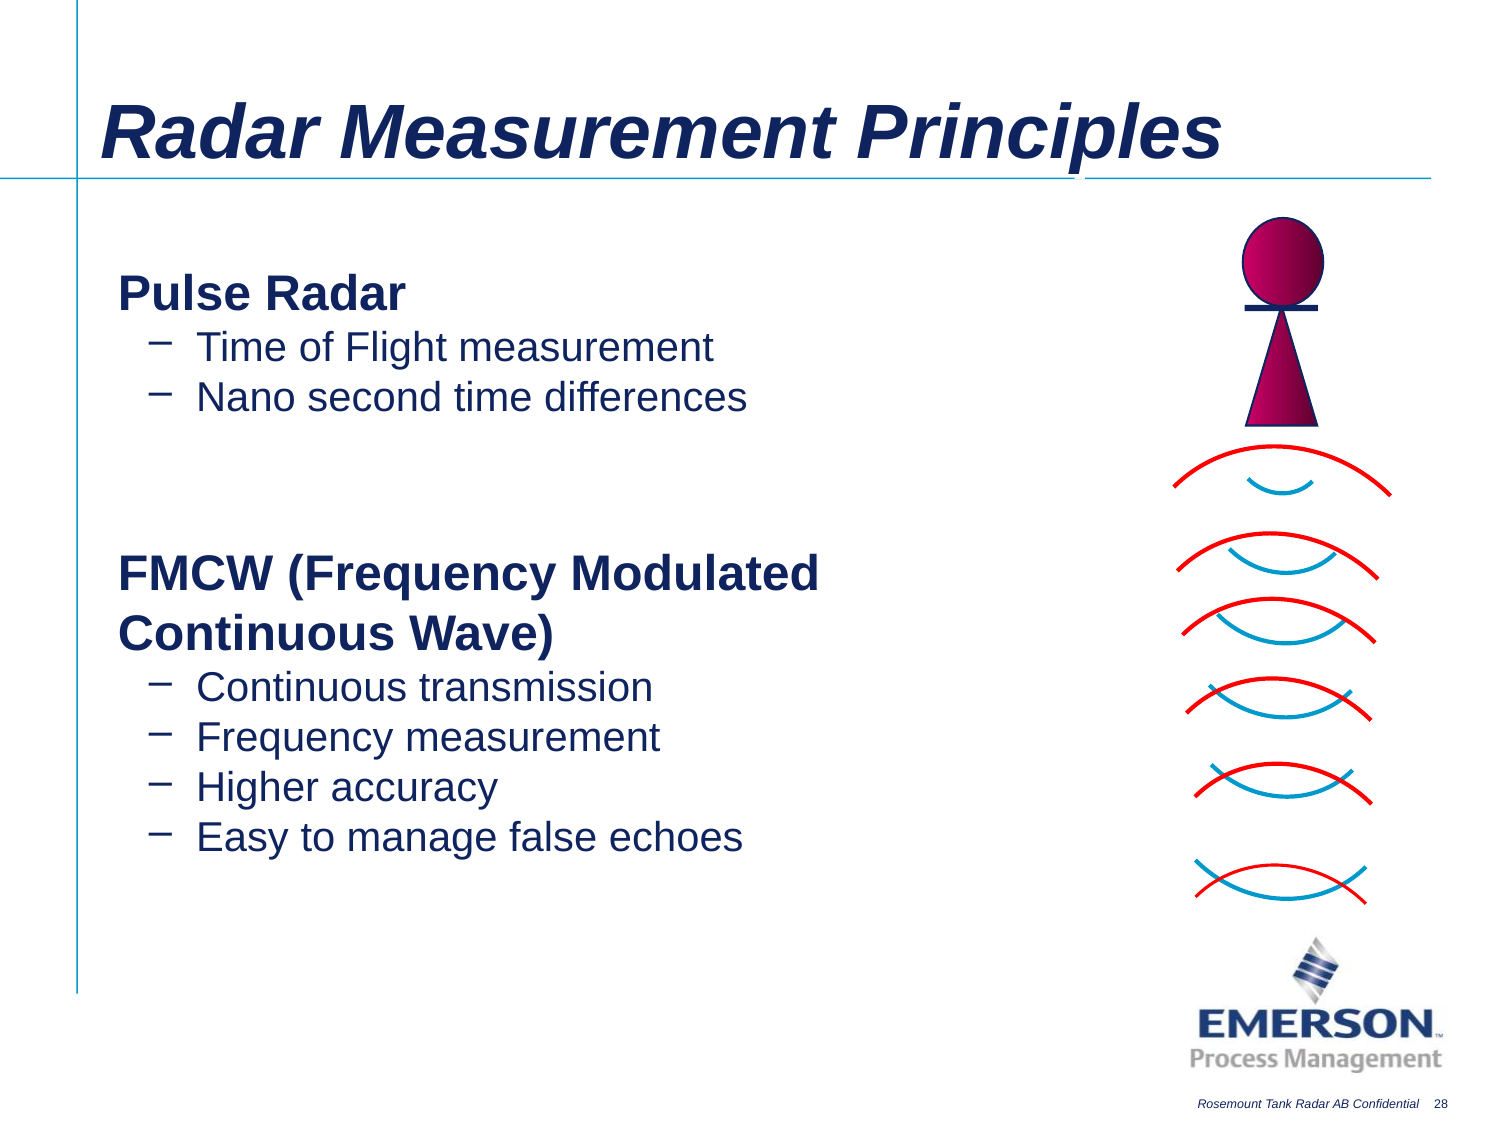

# Radar Measurement Principles
Pulse Radar
Time of Flight measurement
Nano second time differences

FMCW (Frequency Modulated
Continuous Wave)
Continuous transmission
Frequency measurement
Higher accuracy
Easy to manage false echoes

28